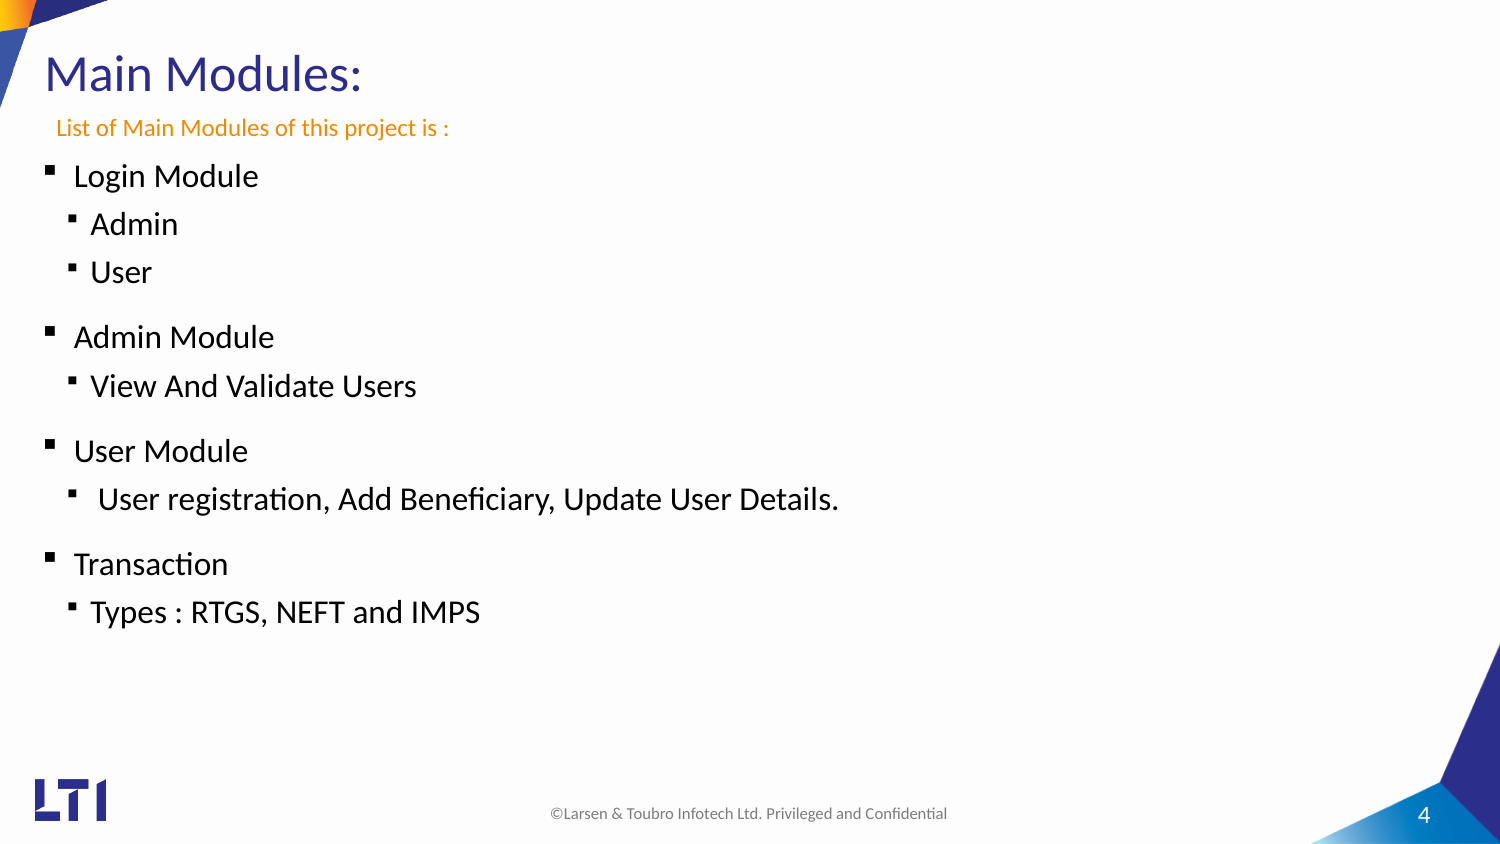

# Main Modules:
List of Main Modules of this project is :
 Login Module
Admin
User
 Admin Module
View And Validate Users
 User Module
 User registration, Add Beneficiary, Update User Details.
 Transaction
Types : RTGS, NEFT and IMPS